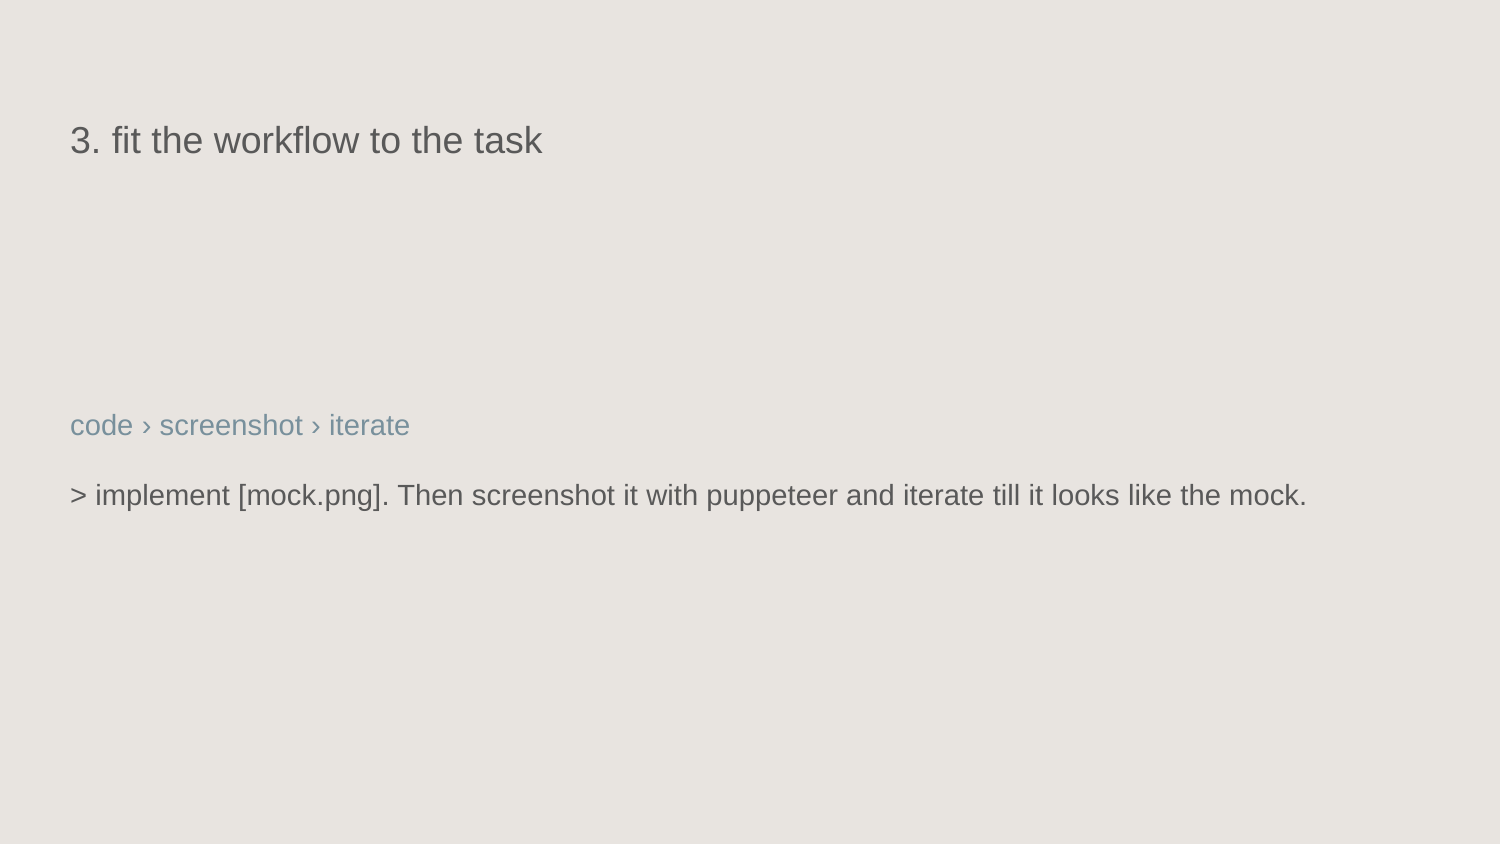

3. fit the workflow to the task

code › screenshot › iterate
> implement [mock.png]. Then screenshot it with puppeteer and iterate till it looks like the mock.